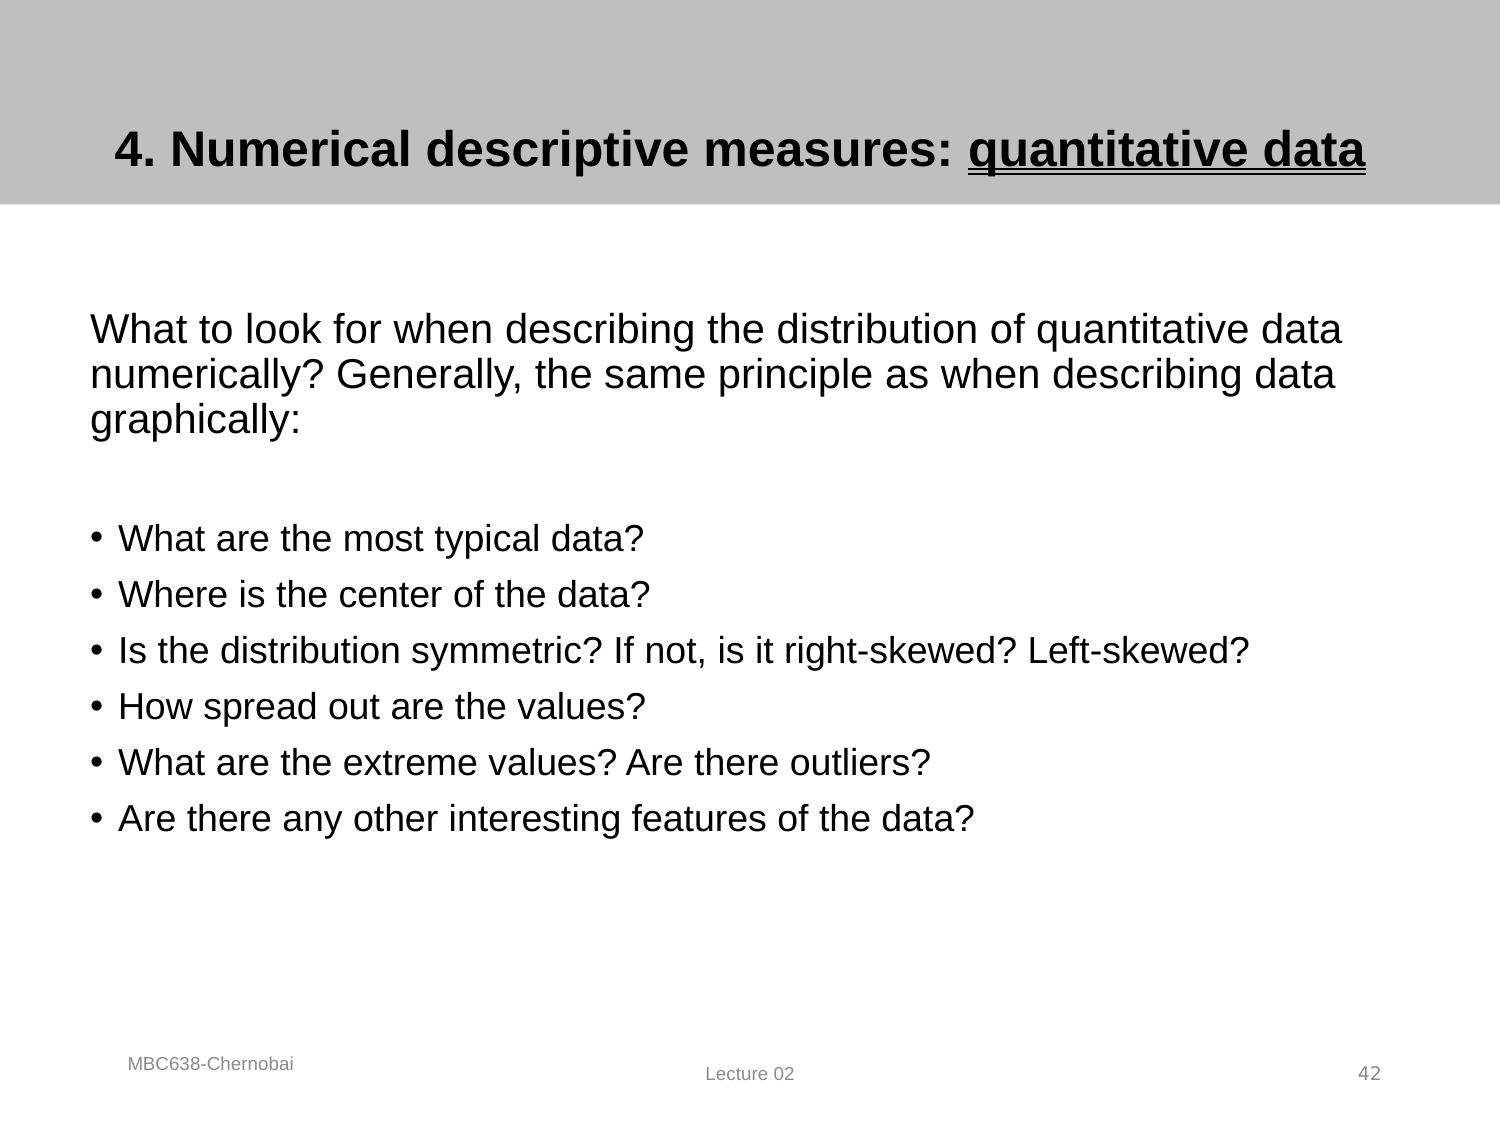

# 4. Numerical descriptive measures: quantitative data
What to look for when describing the distribution of quantitative data numerically? Generally, the same principle as when describing data graphically:

What are the most typical data?
Where is the center of the data?
Is the distribution symmetric? If not, is it right-skewed? Left-skewed?
How spread out are the values?
What are the extreme values? Are there outliers?
Are there any other interesting features of the data?

MBC638-Chernobai
Lecture 02
42